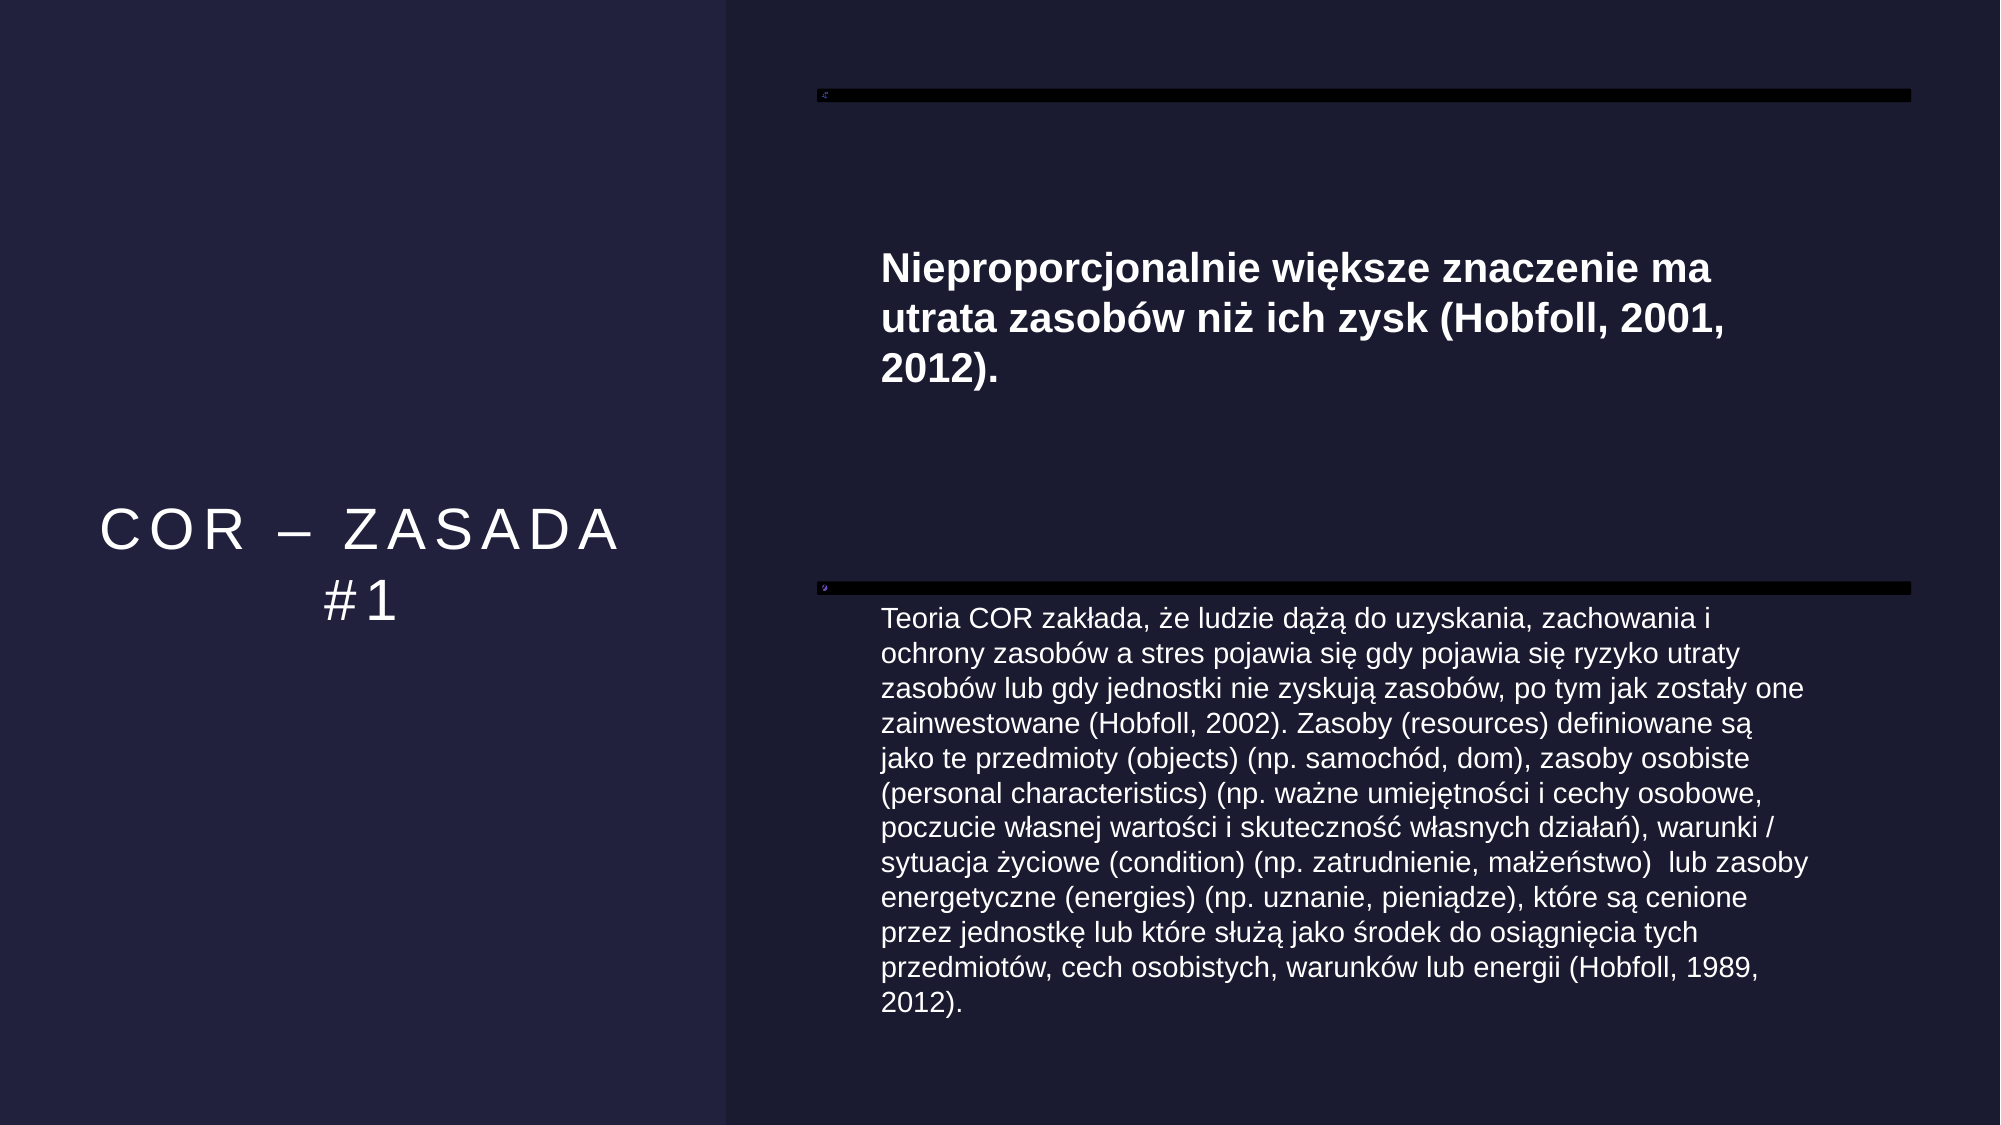

Nieproporcjonalnie większe znaczenie ma utrata zasobów niż ich zysk (Hobfoll, 2001, 2012).
Teoria COR zakłada, że ludzie dążą do uzyskania, zachowania i ochrony zasobów a stres pojawia się gdy pojawia się ryzyko utraty zasobów lub gdy jednostki nie zyskują zasobów, po tym jak zostały one zainwestowane (Hobfoll, 2002). Zasoby (resources) definiowane są jako te przedmioty (objects) (np. samochód, dom), zasoby osobiste (personal characteristics) (np. ważne umiejętności i cechy osobowe, poczucie własnej wartości i skuteczność własnych działań), warunki / sytuacja życiowe (condition) (np. zatrudnienie, małżeństwo)  lub zasoby energetyczne (energies) (np. uznanie, pieniądze), które są cenione przez jednostkę lub które służą jako środek do osiągnięcia tych przedmiotów, cech osobistych, warunków lub energii (Hobfoll, 1989, 2012).
# COR – Zasada #1